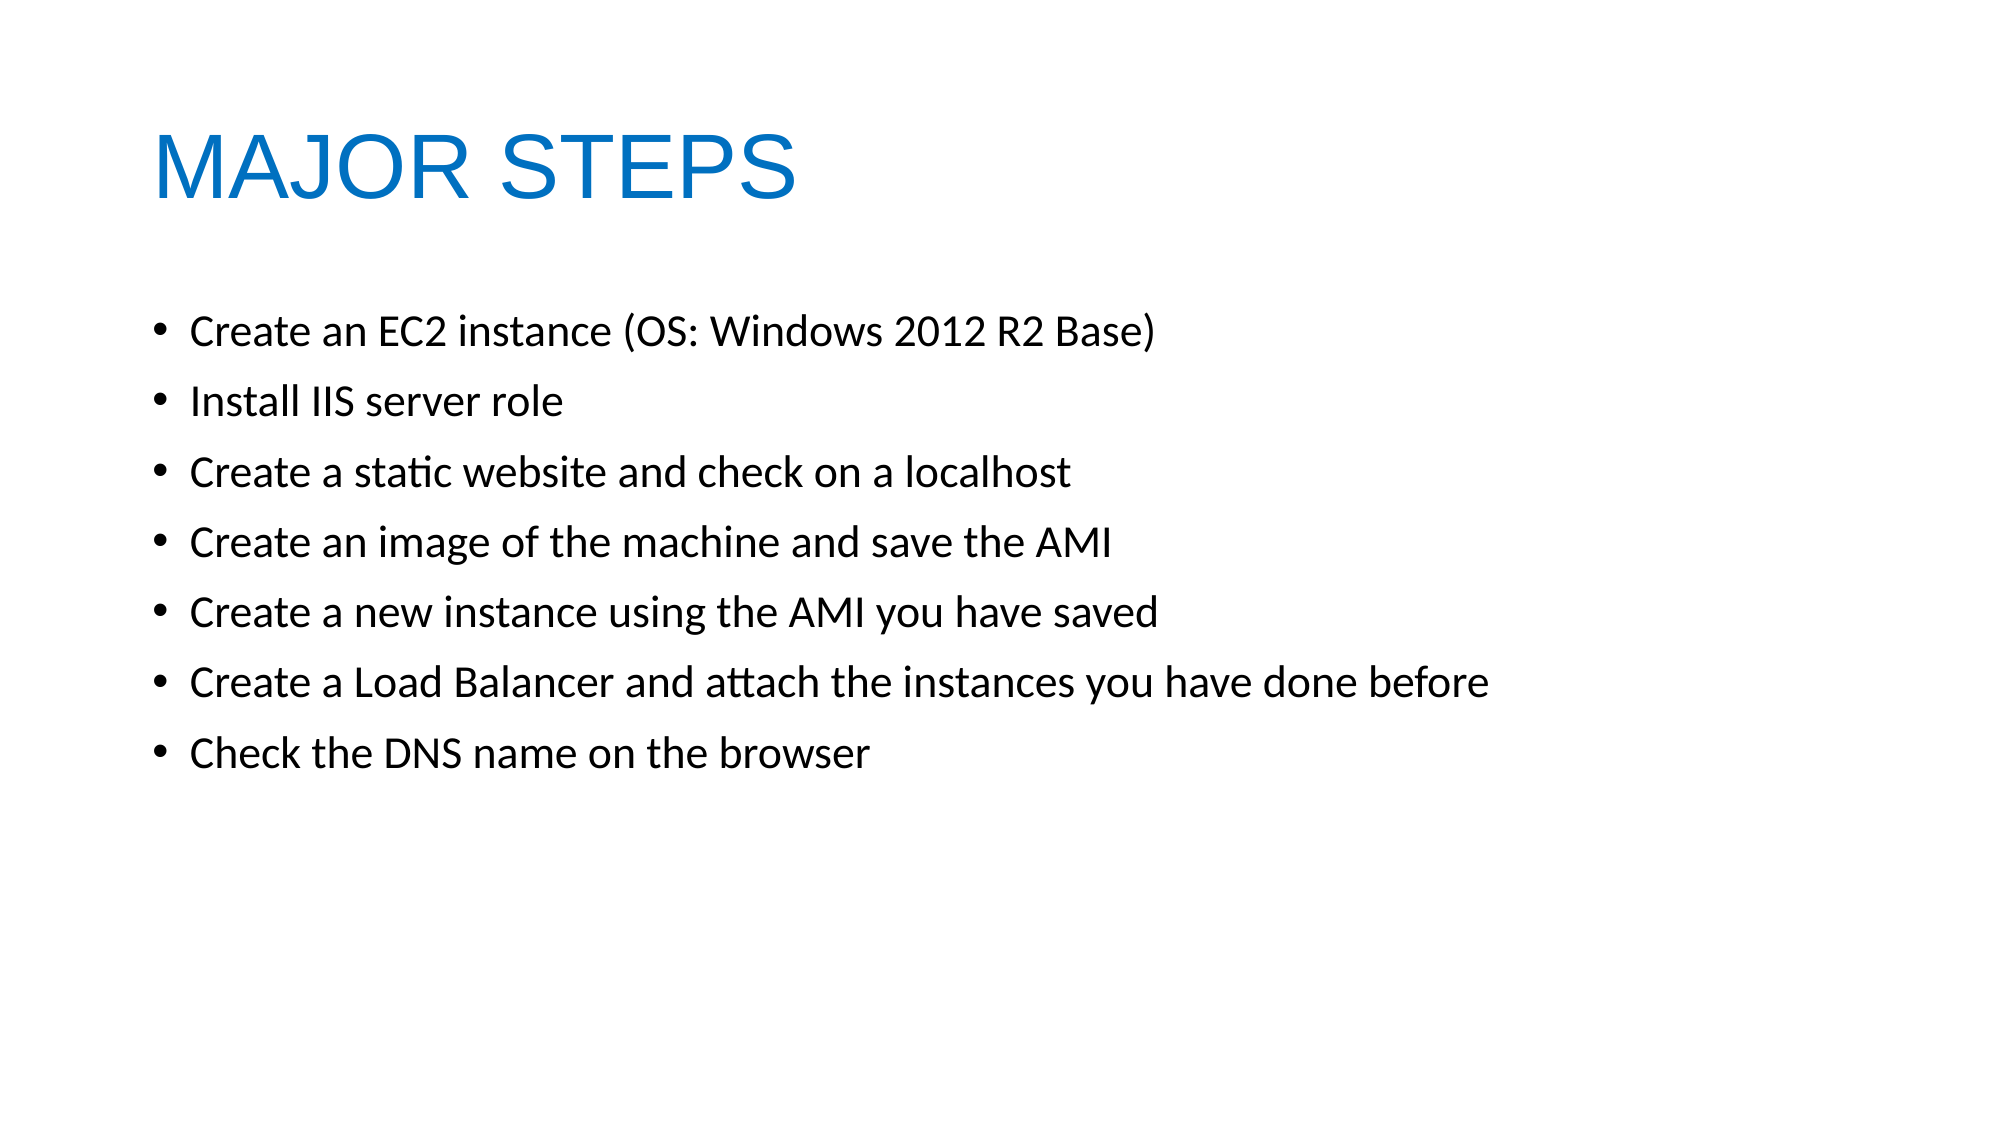

# MAJOR STEPS
Create an EC2 instance (OS: Windows 2012 R2 Base)
Install IIS server role
Create a static website and check on a localhost
Create an image of the machine and save the AMI
Create a new instance using the AMI you have saved
Create a Load Balancer and attach the instances you have done before
Check the DNS name on the browser